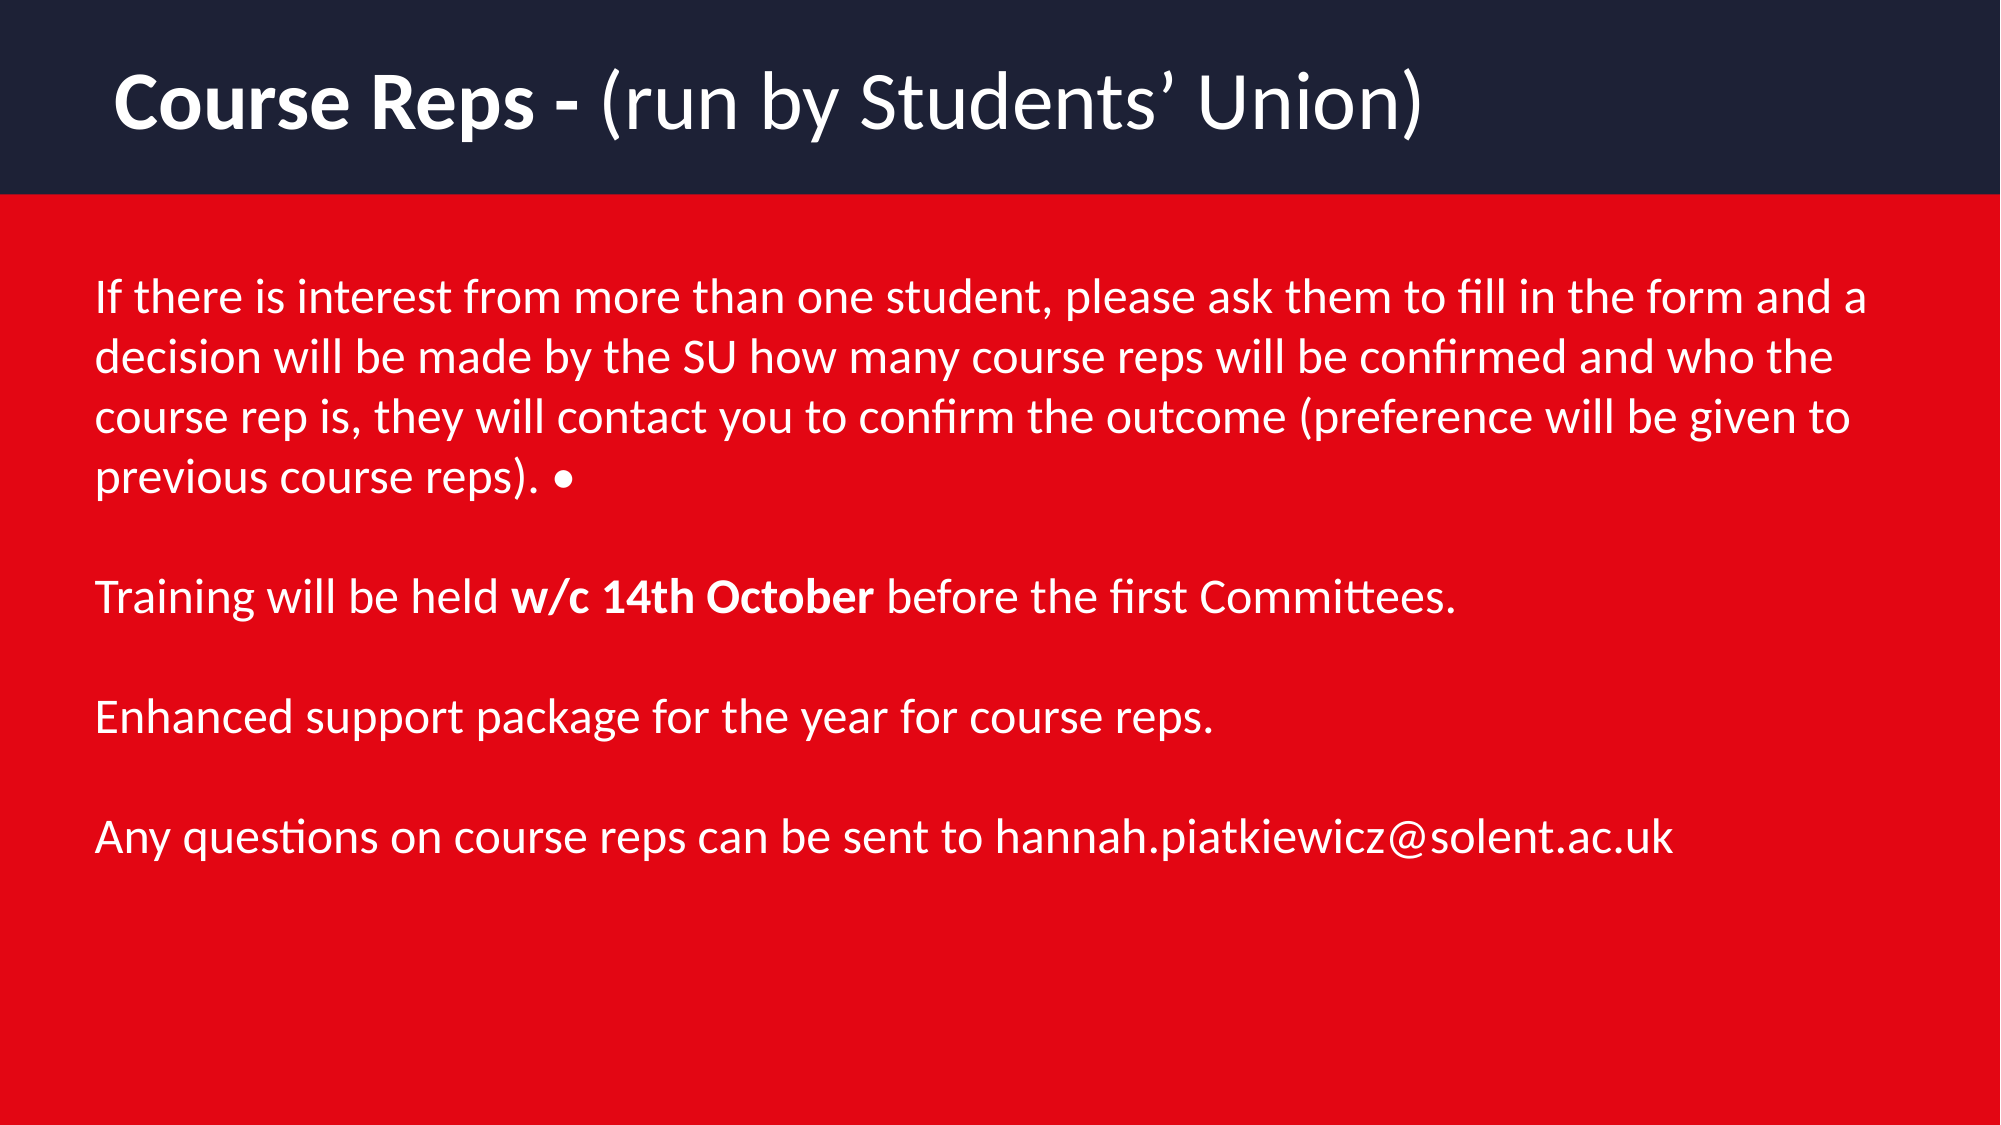

Course Reps - (run by Students’ Union)
If there is interest from more than one student, please ask them to fill in the form and a decision will be made by the SU how many course reps will be confirmed and who the course rep is, they will contact you to confirm the outcome (preference will be given to previous course reps). •
Training will be held w/c 14th October before the first Committees.
Enhanced support package for the year for course reps.
Any questions on course reps can be sent to hannah.piatkiewicz@solent.ac.uk